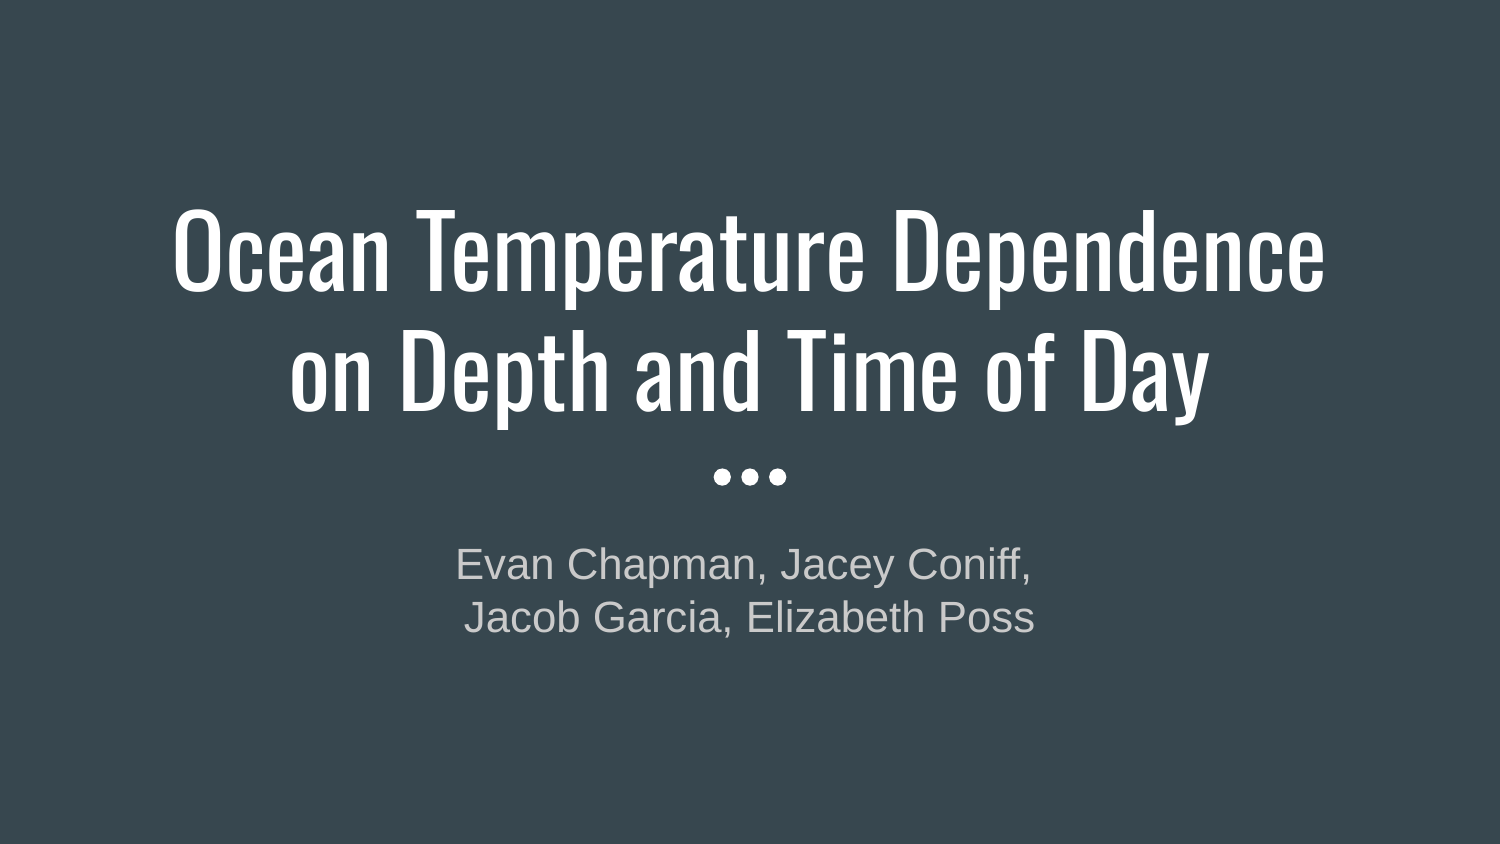

# Ocean Temperature Dependence on Depth and Time of Day
Evan Chapman, Jacey Coniff,
Jacob Garcia, Elizabeth Poss